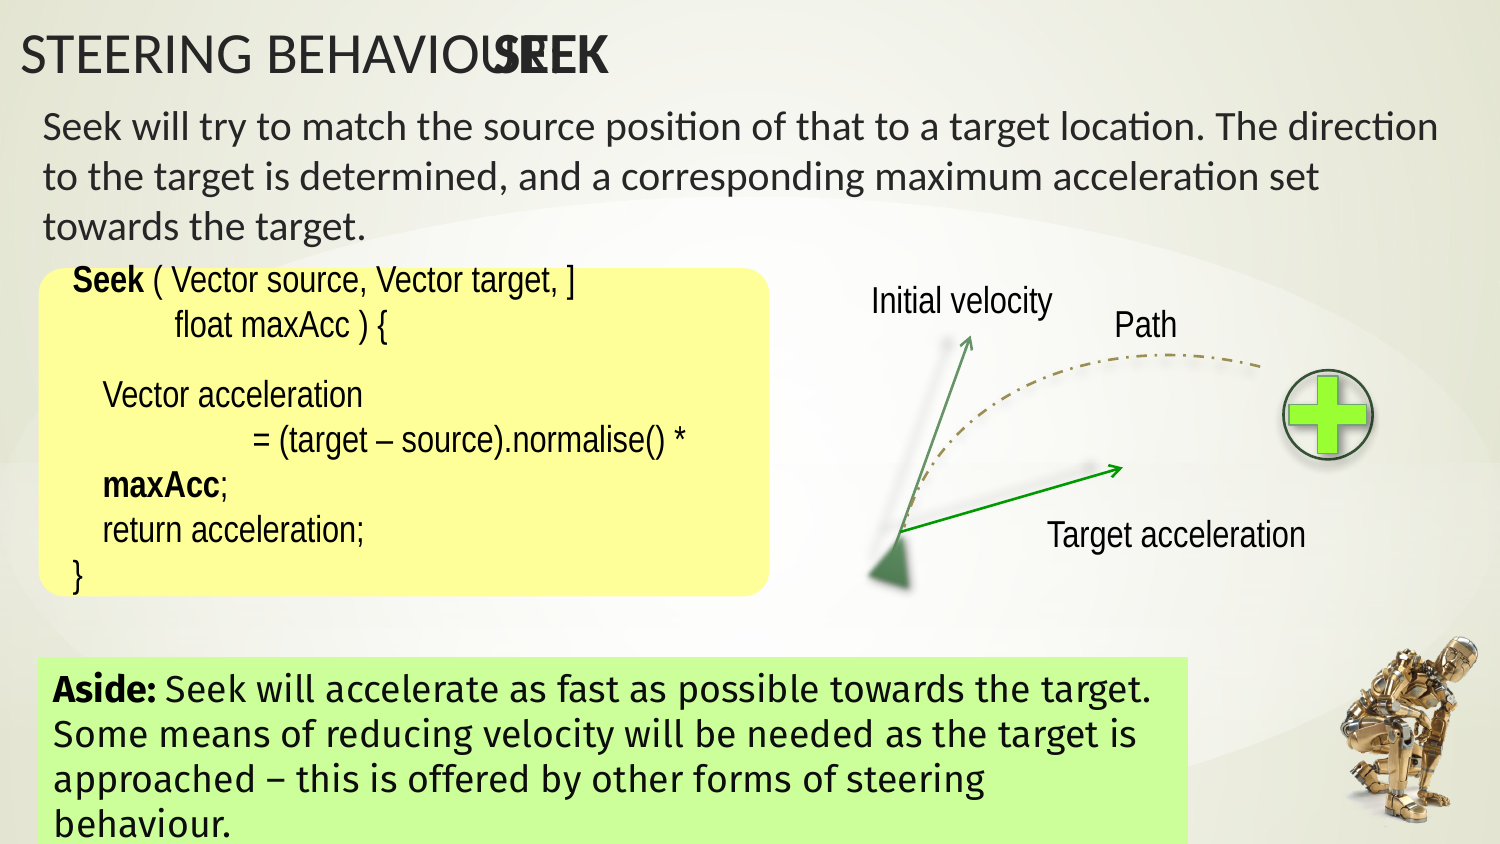

Seek
Seek will try to match the source position of that to a target location. The direction to the target is determined, and a corresponding maximum acceleration set towards the target.

Seek ( Vector source, Vector target, ]
            float maxAcc ) {

	Vector acceleration
		= (target – source).normalise() * maxAcc;
	return acceleration;
}
Initial velocity
Path

Target acceleration

Aside: Seek will accelerate as fast as possible towards the target. Some means of reducing velocity will be needed as the target is approached – this is offered by other forms of steering behaviour.